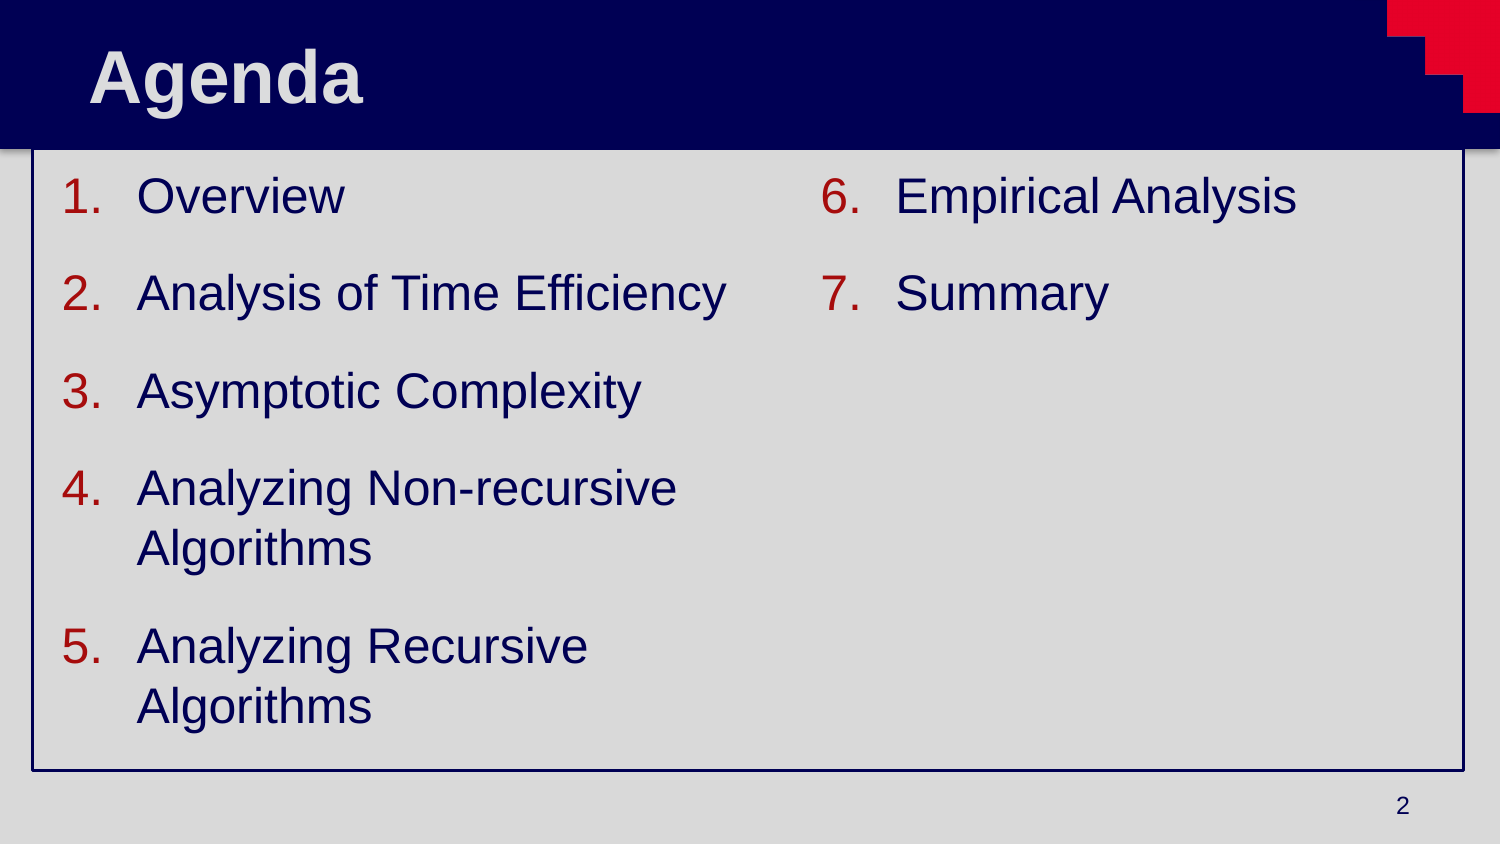

# Agenda
Overview
Analysis of Time Efficiency
Asymptotic Complexity
Analyzing Non-recursive Algorithms
Analyzing Recursive Algorithms
Empirical Analysis
Summary
2